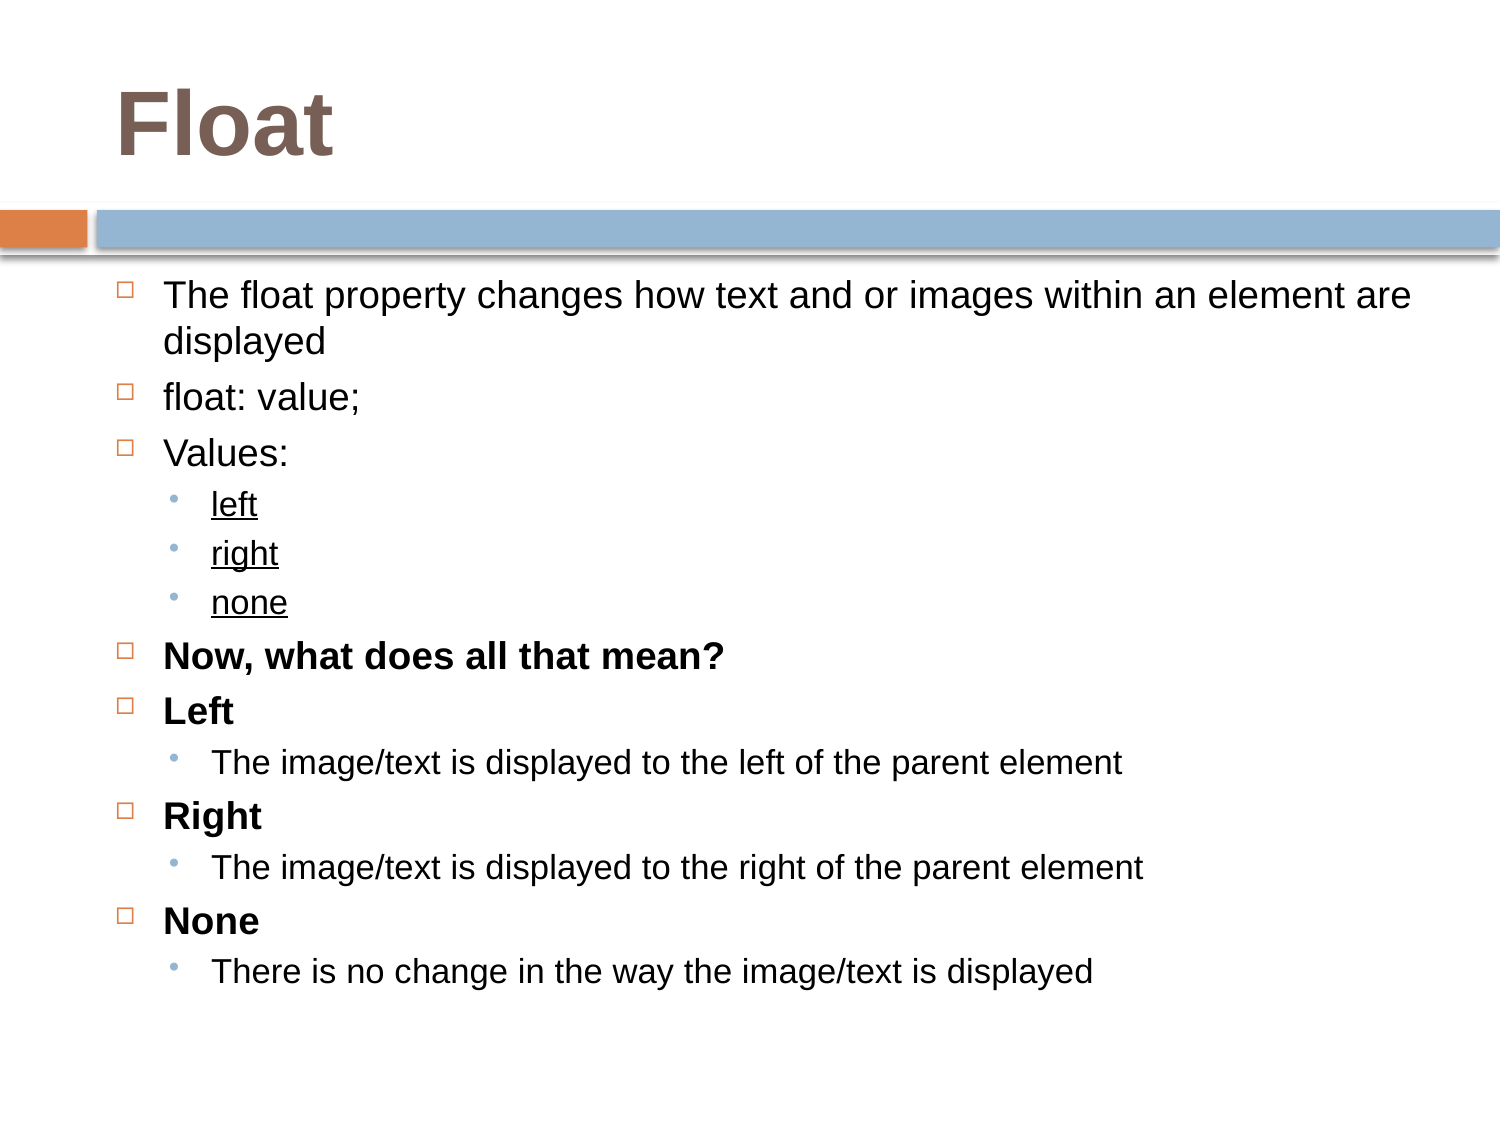

# Float
The float property changes how text and or images within an element are displayed
float: value;
Values:
left
right
none
Now, what does all that mean?
Left
The image/text is displayed to the left of the parent element
Right
The image/text is displayed to the right of the parent element
None
There is no change in the way the image/text is displayed